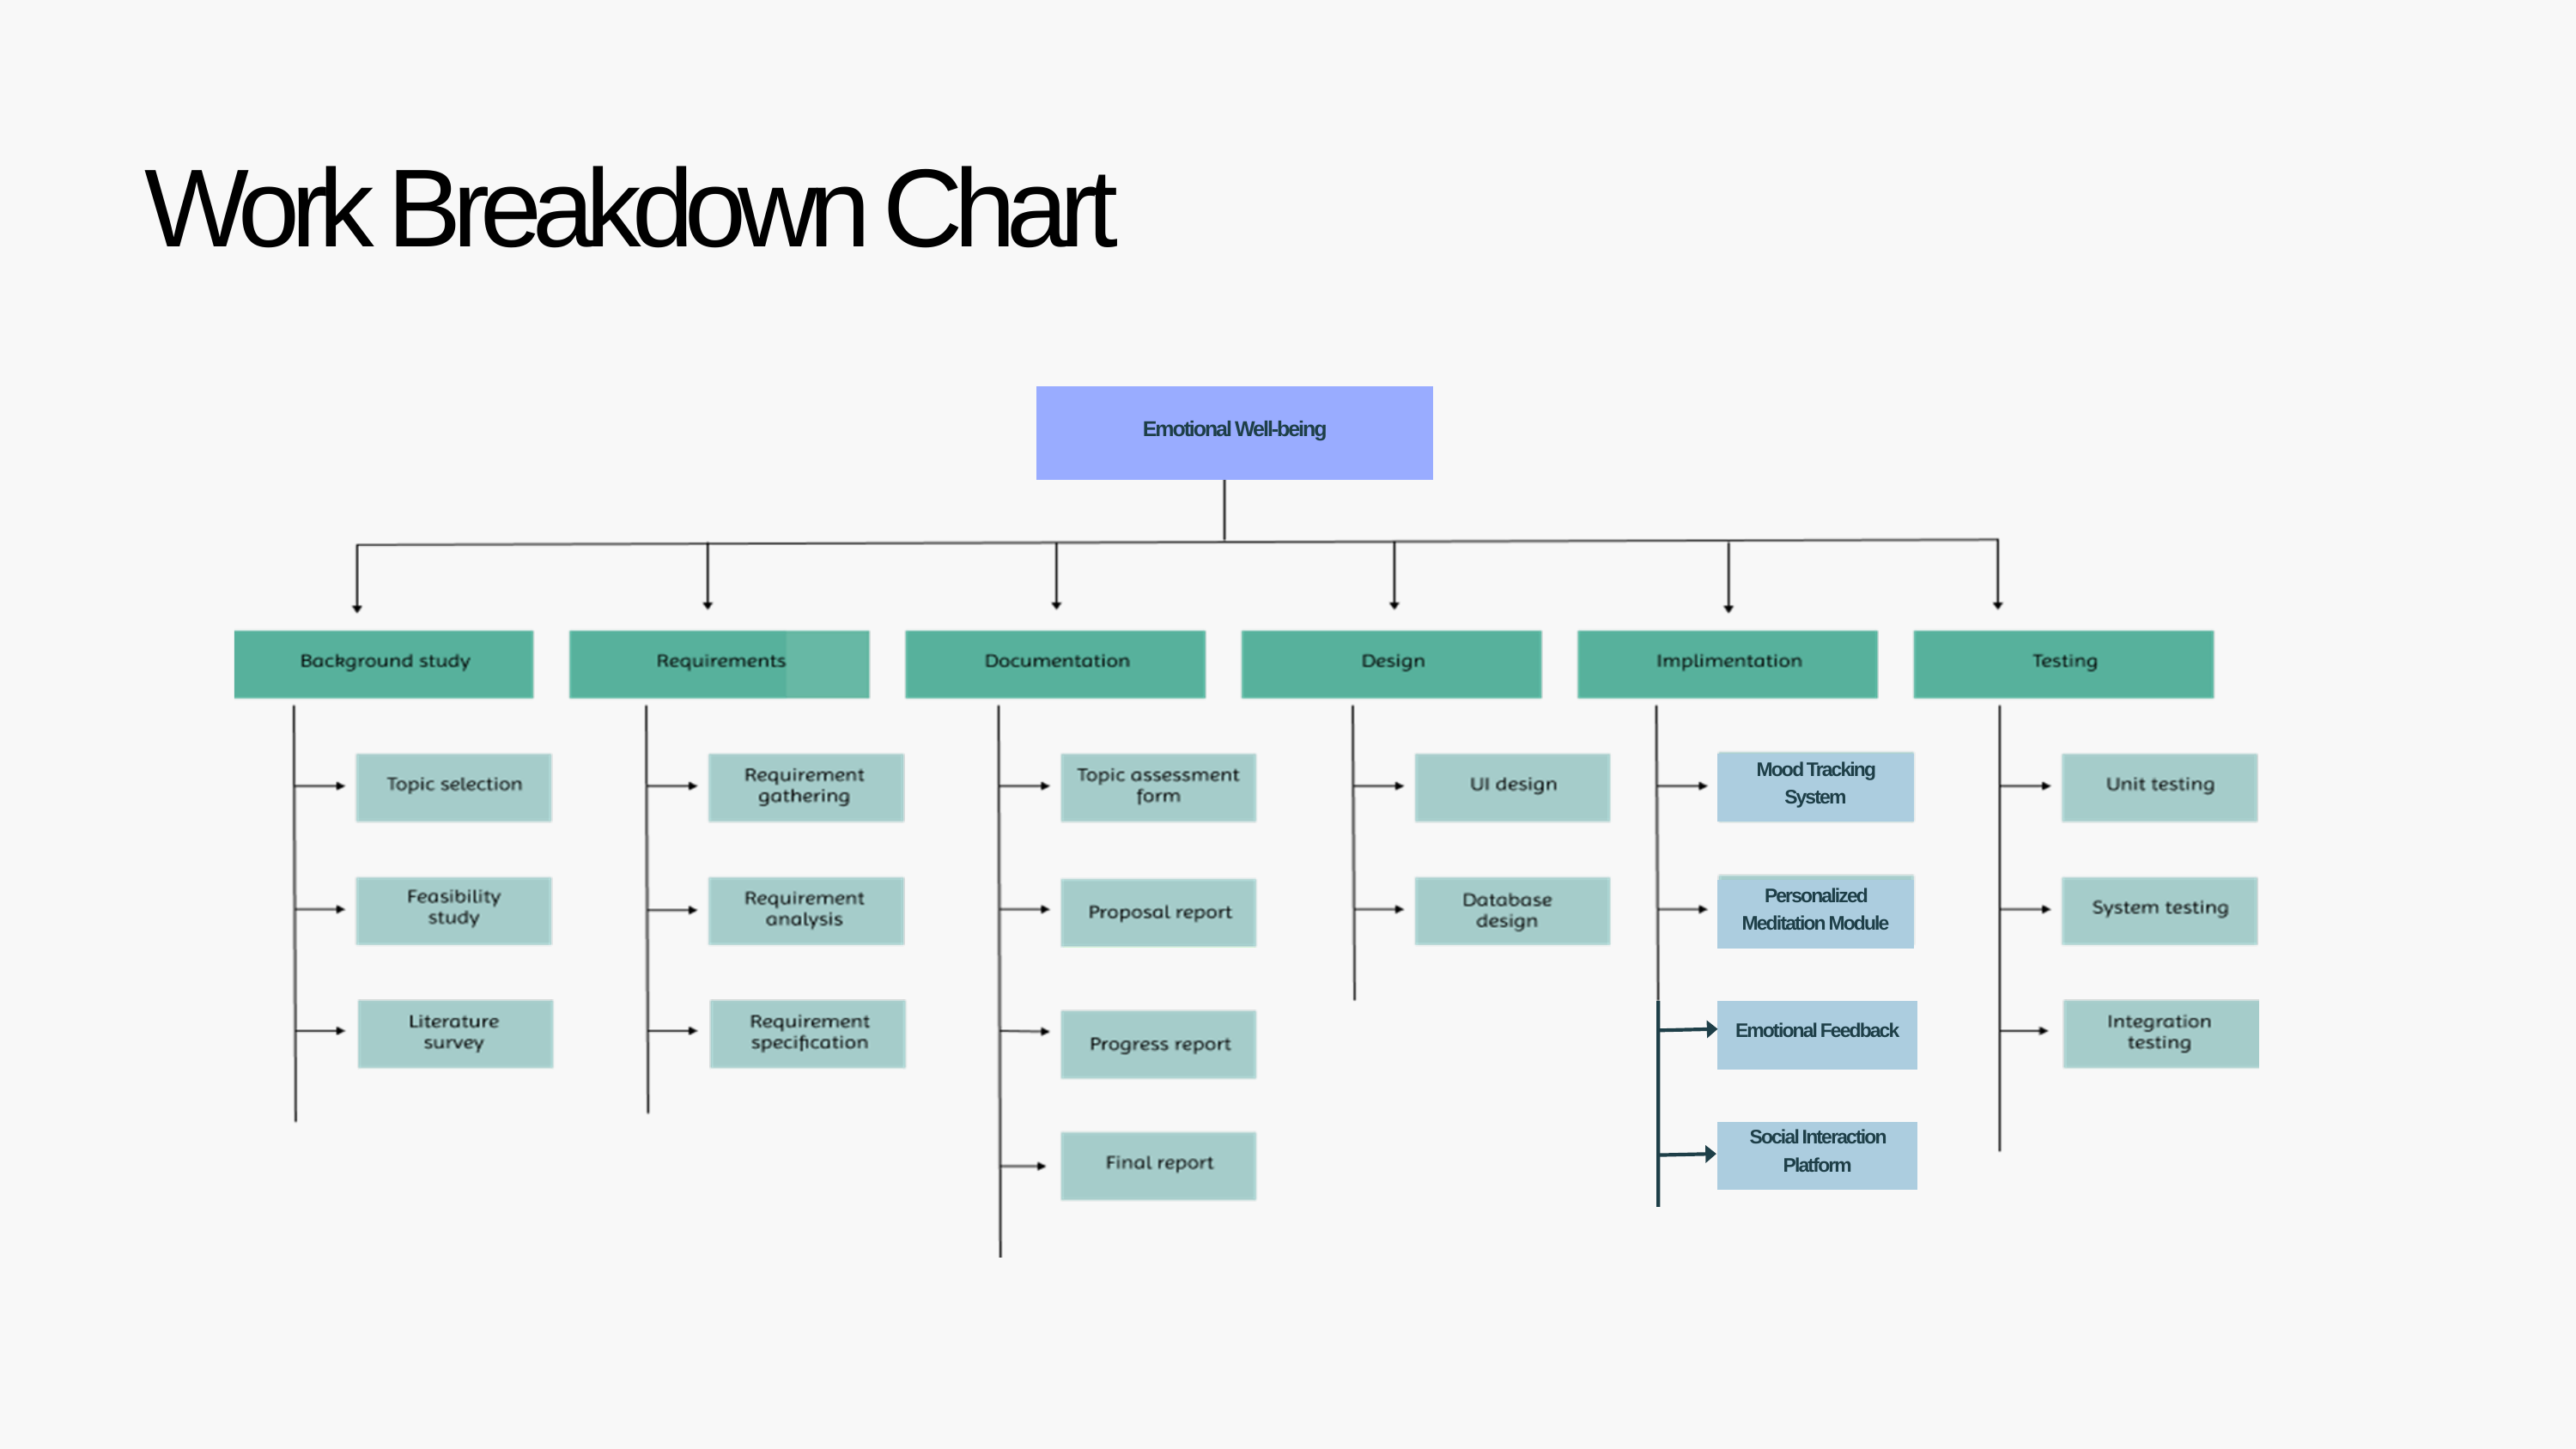

Work Breakdown Chart

Emotional Well-being

Mood Tracking System

Personalized Meditation Module

Emotional Feedback

Social Interaction Platform